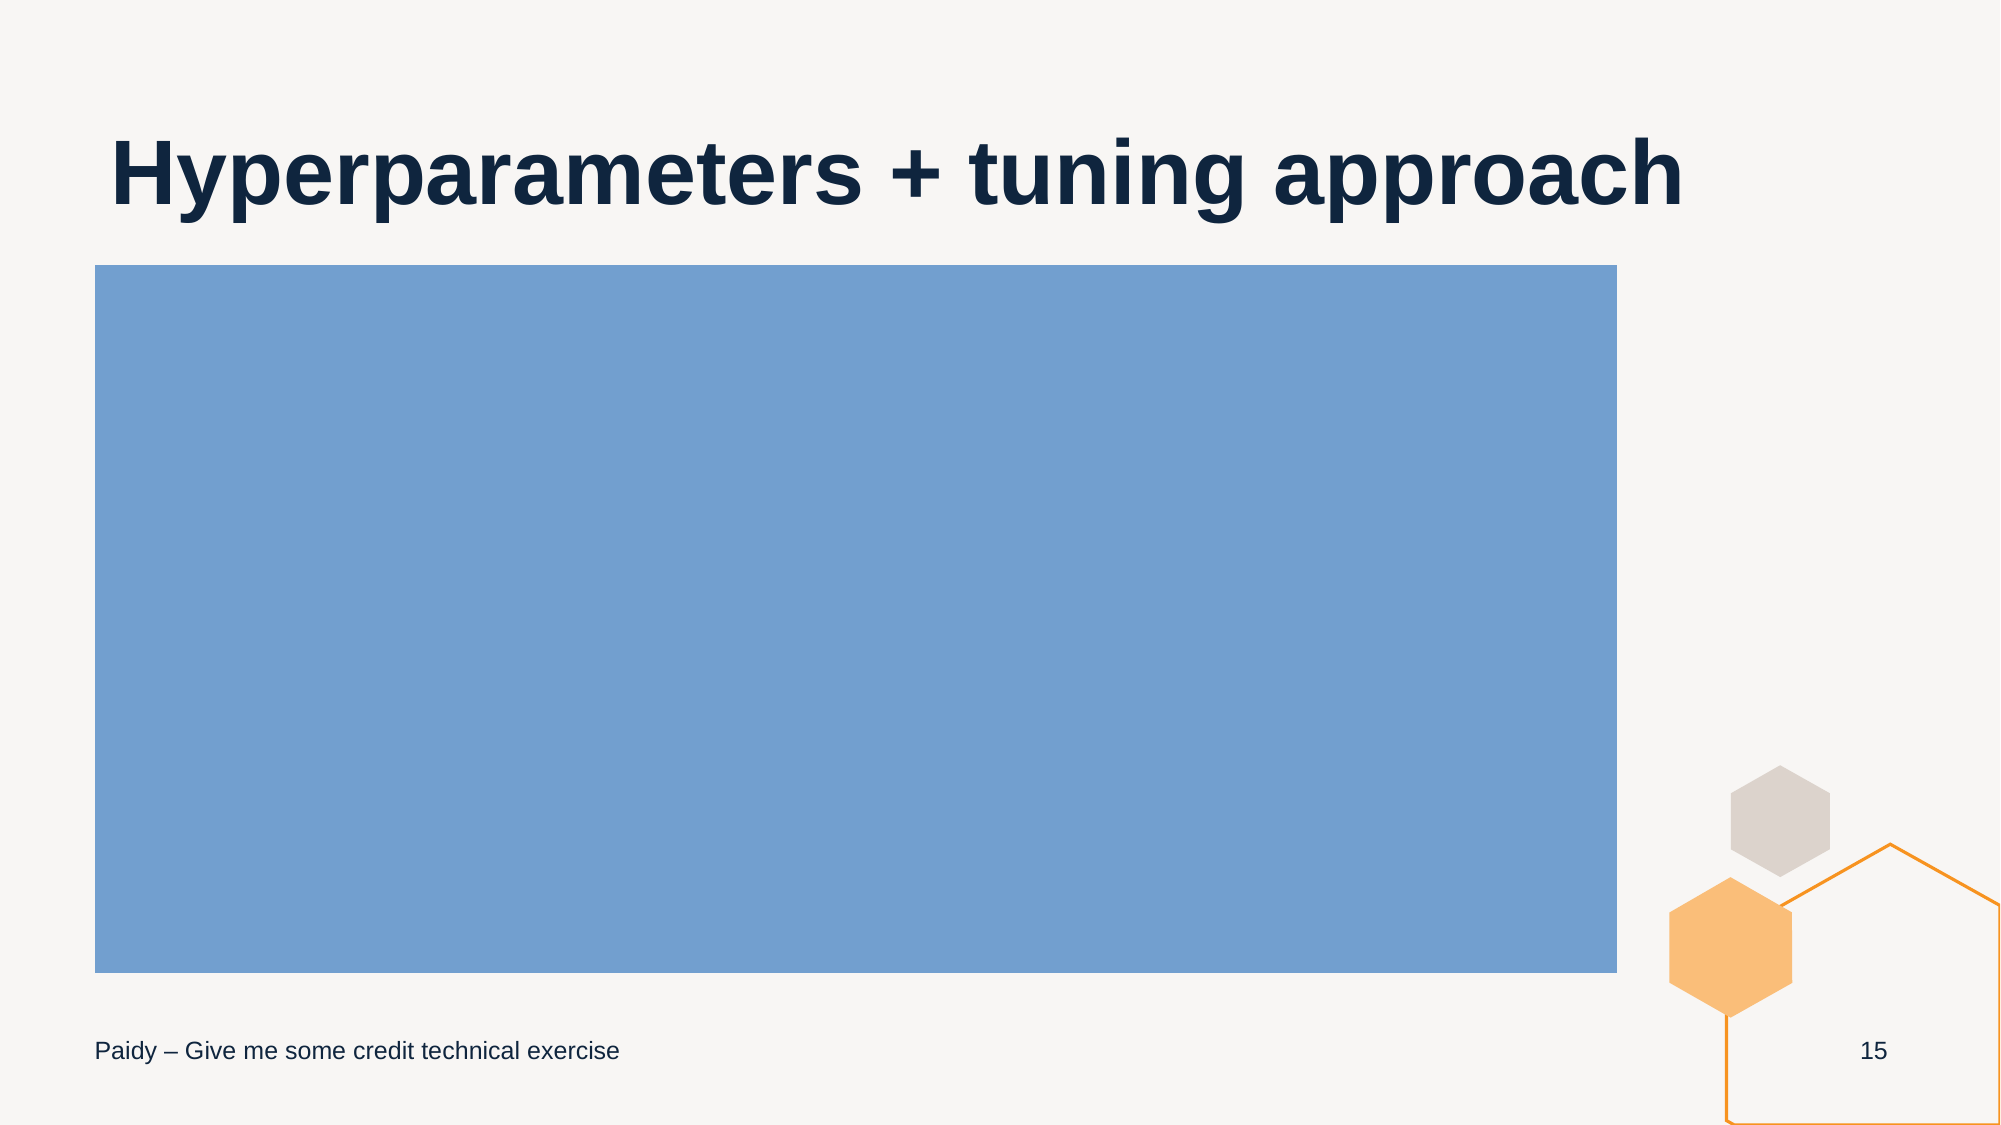

# Hyperparameters + tuning approach

Grid search was the method that was used to tune the hyperparameters. It involves specifying a set of possible values for each hyperparameter, and then training and evaluating the model for each combination of hyperparameter values. Grid search is simple to implement and can be efficient when the number of hyperparameters and their possible values is small.
A variety of common hyperparmeters; the subset given to search is a list of common starting values.
Bayesian optimisation was considered but is somewhat difficult to implement. Considering the goal of the task is not to develop the best performing model, it was decided Xgboost would be used as an MVP.
Paidy – Give me some credit technical exercise
15